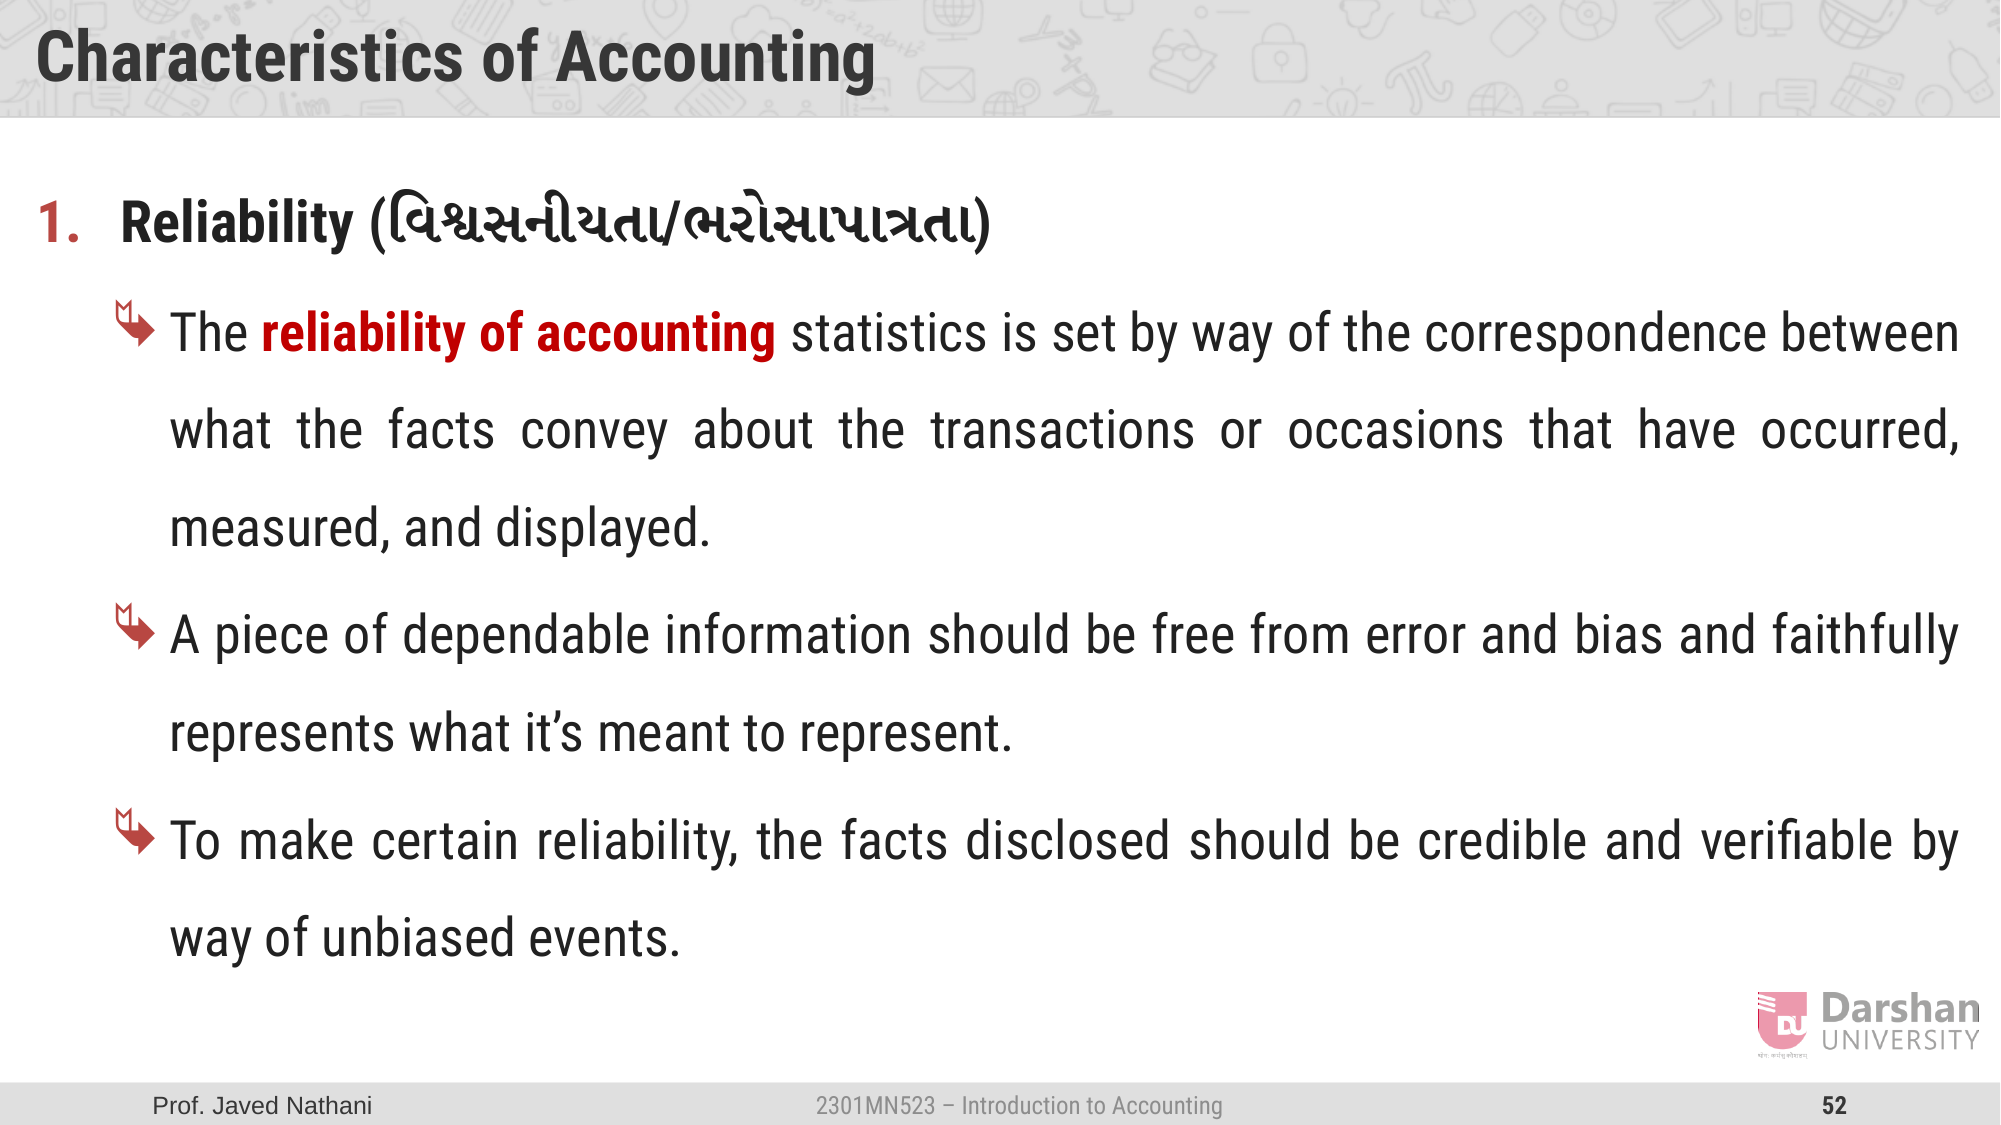

# Characteristics of Accounting
Reliability (વિશ્વસનીયતા/ભરોસાપાત્રતા)
The reliability of accounting statistics is set by way of the correspondence between what the facts convey about the transactions or occasions that have occurred, measured, and displayed.
A piece of dependable information should be free from error and bias and faithfully represents what it’s meant to represent.
To make certain reliability, the facts disclosed should be credible and verifiable by way of unbiased events.